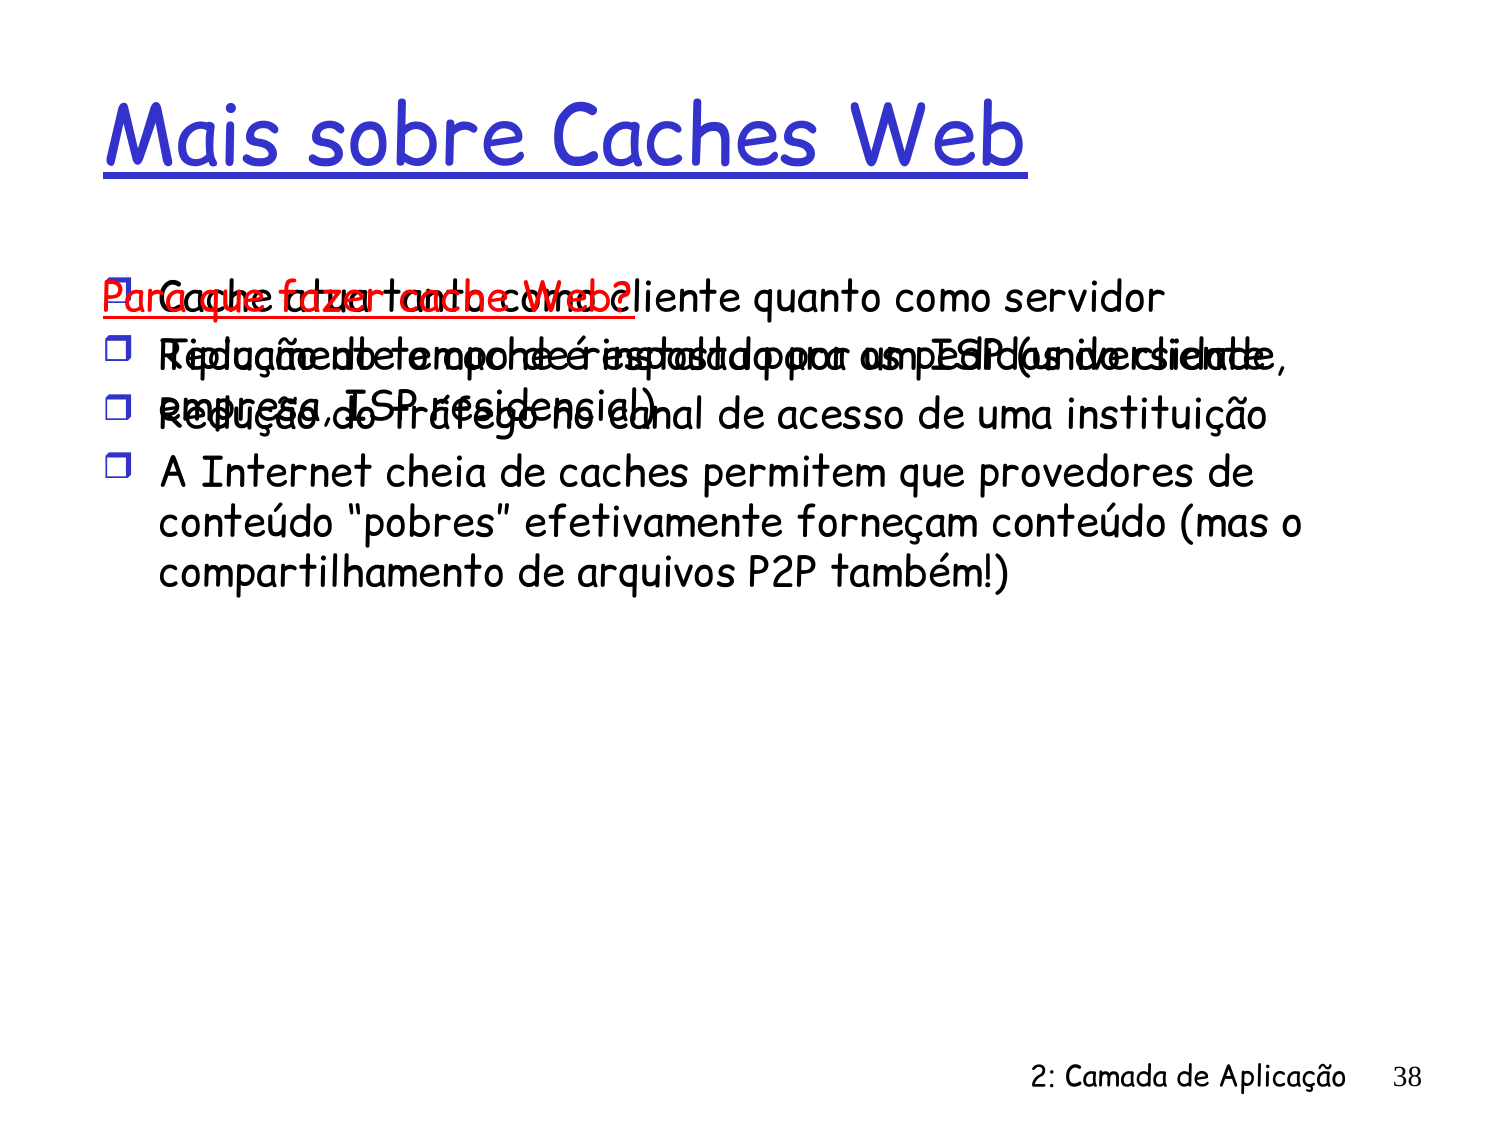

# Mais sobre Caches Web
Cache atua tanto como cliente quanto como servidor
Tipicamente o cache é instalado por um ISP (universidade, empresa, ISP residencial)
Para que fazer cache Web?
Redução do tempo de resposta para os pedidos do cliente
Redução do tráfego no canal de acesso de uma instituição
A Internet cheia de caches permitem que provedores de conteúdo “pobres” efetivamente forneçam conteúdo (mas o compartilhamento de arquivos P2P também!)
2: Camada de Aplicação
38